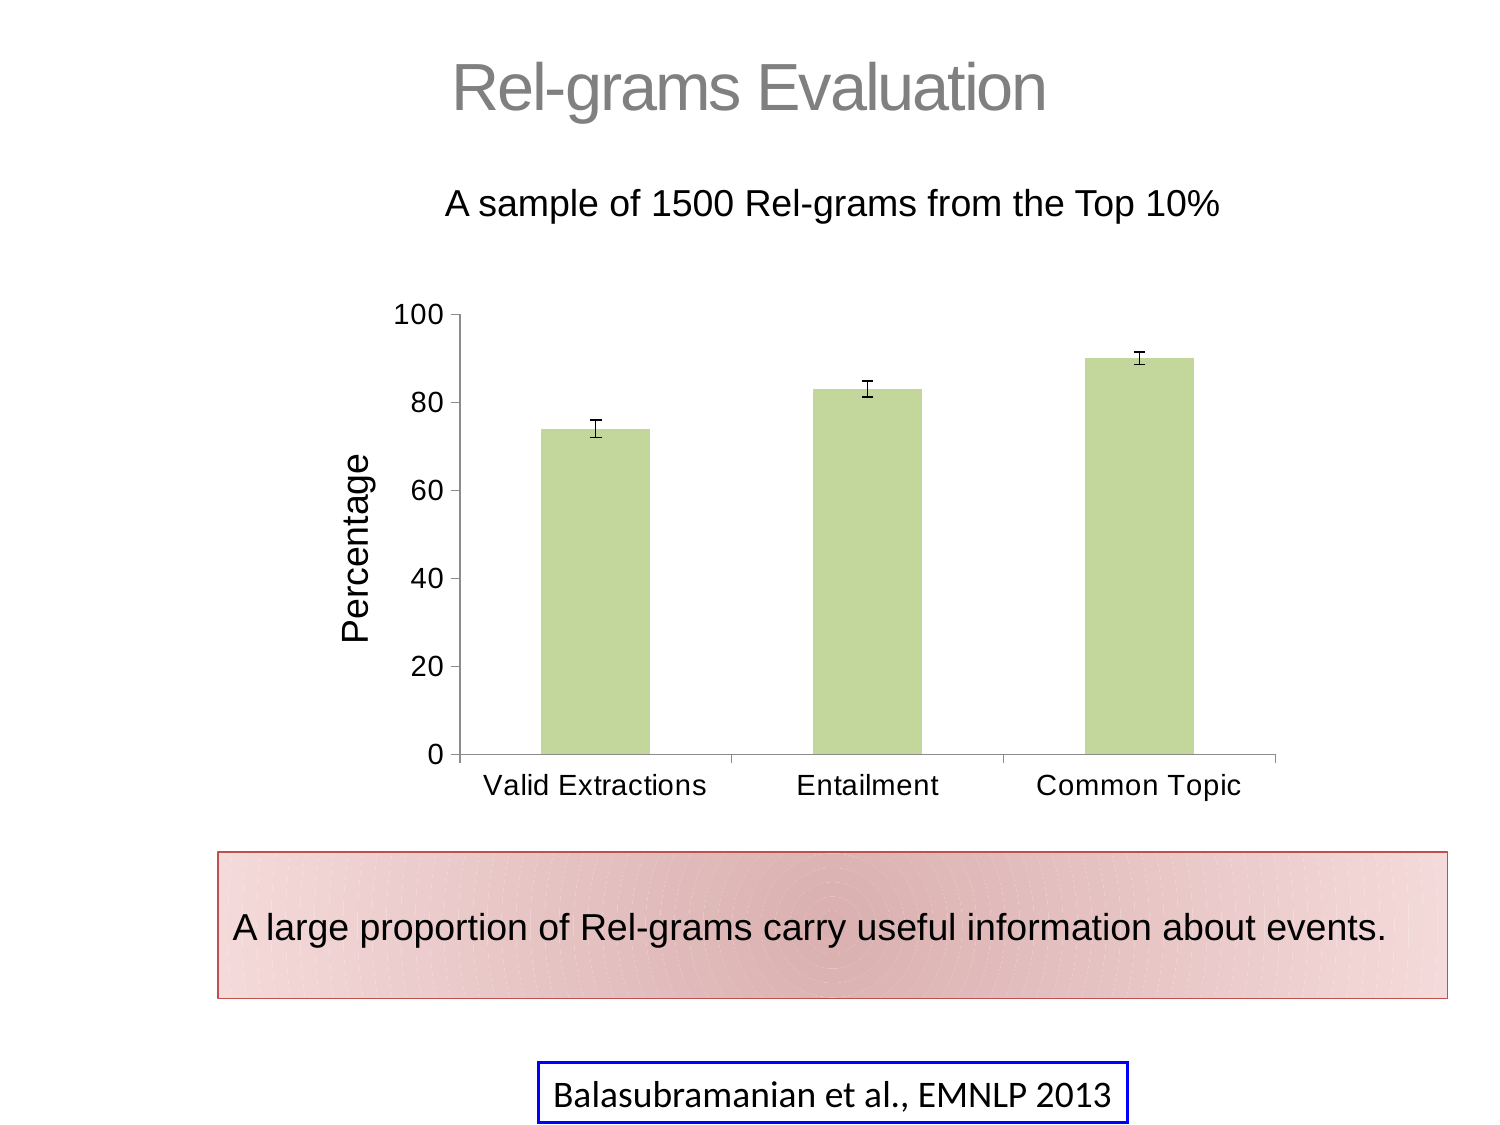

# Rel-grams Evaluation
A sample of 1500 Rel-grams from the Top 10%

### Chart

| Category |  |
|---|---|
| Valid Extractions | 74.0 |
| Entailment | 83.0 |
| Common Topic | 90.0 |
Percentage
A large proportion of Rel-grams carry useful information about events.
Balasubramanian et al., EMNLP 2013